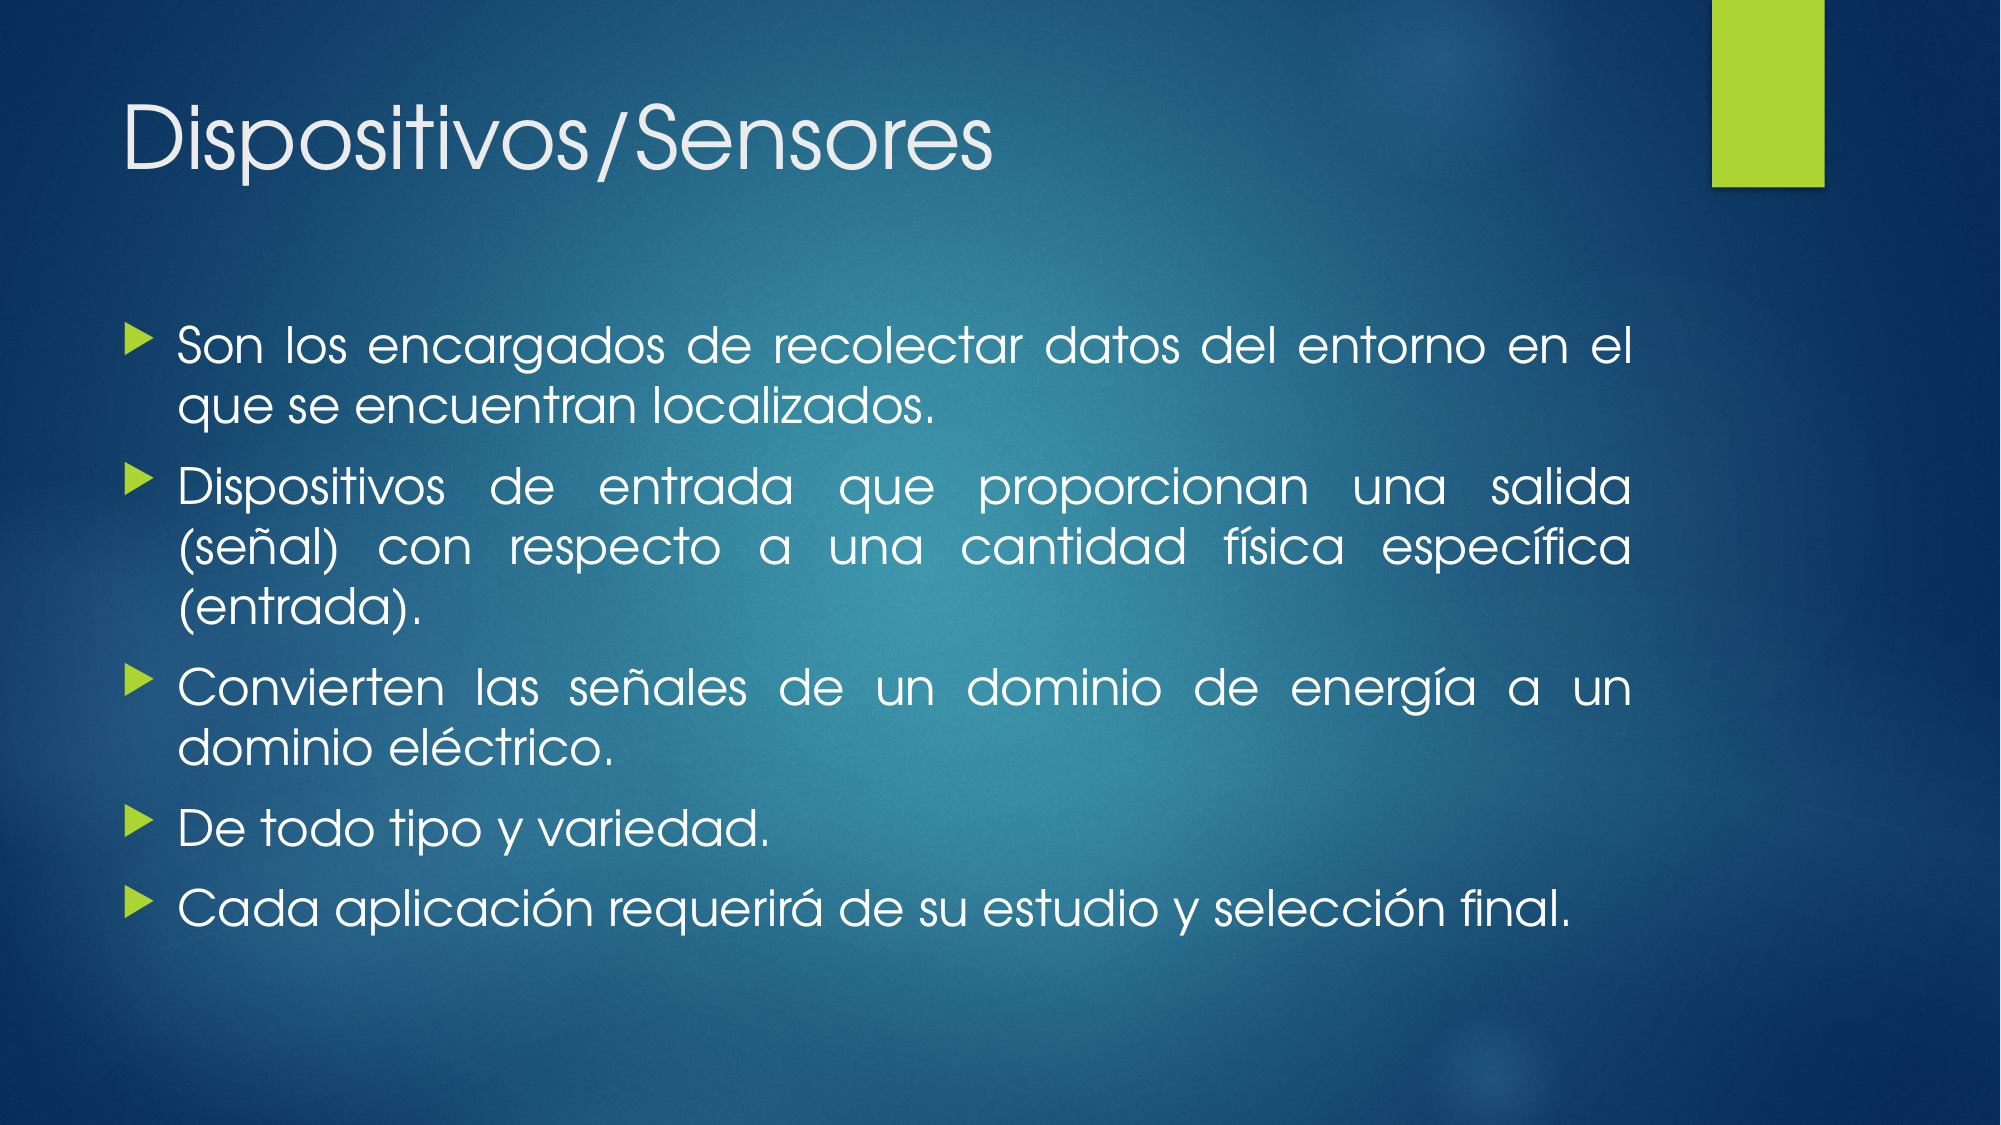

# Dispositivos/Sensores
Son los encargados de recolectar datos del entorno en el que se encuentran localizados.
Dispositivos de entrada que proporcionan una salida (señal) con respecto a una cantidad física específica (entrada).
Convierten las señales de un dominio de energía a un dominio eléctrico.
De todo tipo y variedad.
Cada aplicación requerirá de su estudio y selección final.